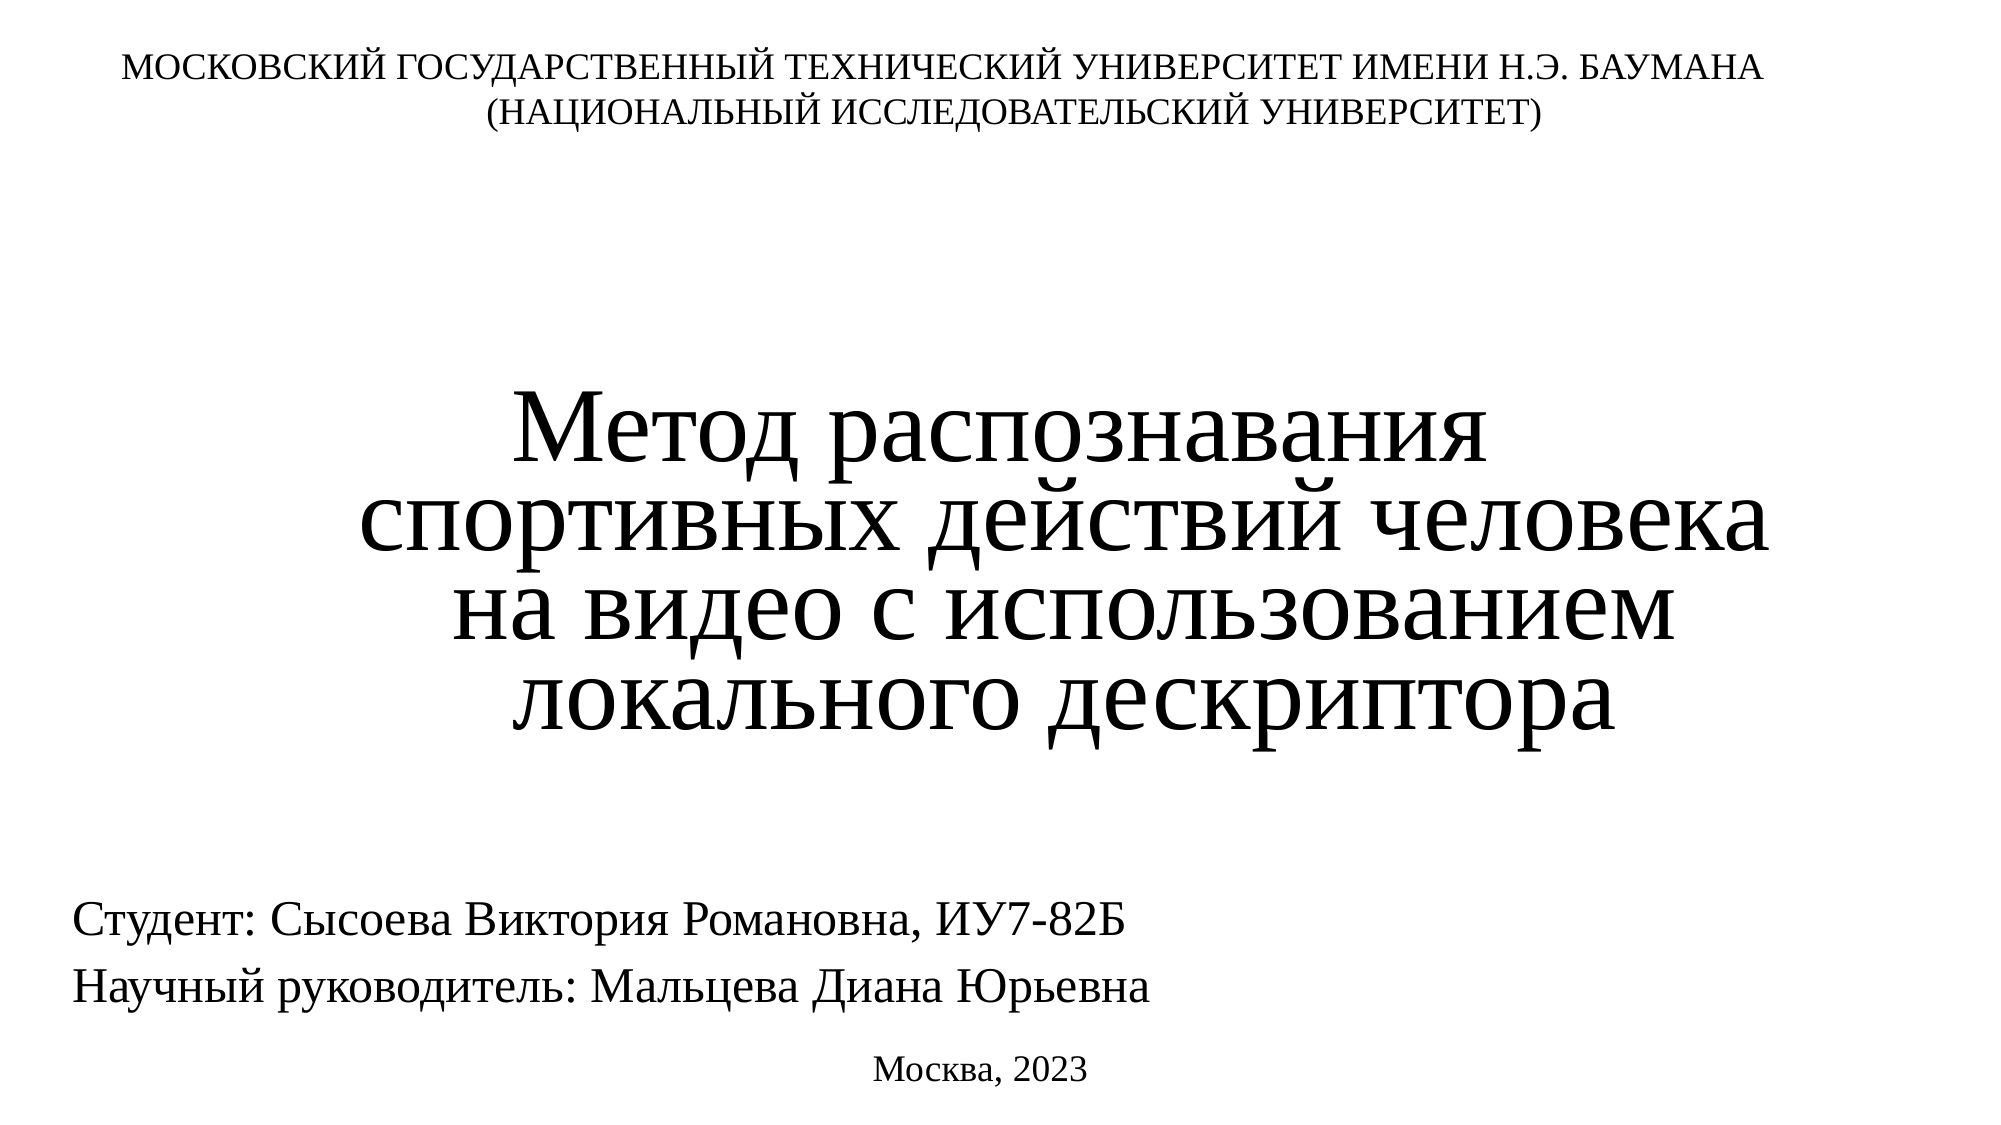

МОСКОВСКИЙ ГОСУДАРСТВЕННЫЙ ТЕХНИЧЕСКИЙ УНИВЕРСИТЕТ ИМЕНИ Н.Э. БАУМАНА
   (НАЦИОНАЛЬНЫЙ ИССЛЕДОВАТЕЛЬСКИЙ УНИВЕРСИТЕТ)
# Метод распознавания спортивных действий человека на видео с использованием локального дескриптора
Студент: Сысоева Виктория Романовна, ИУ7-82Б
Научный руководитель: Мальцева Диана Юрьевна
Москва, 2023